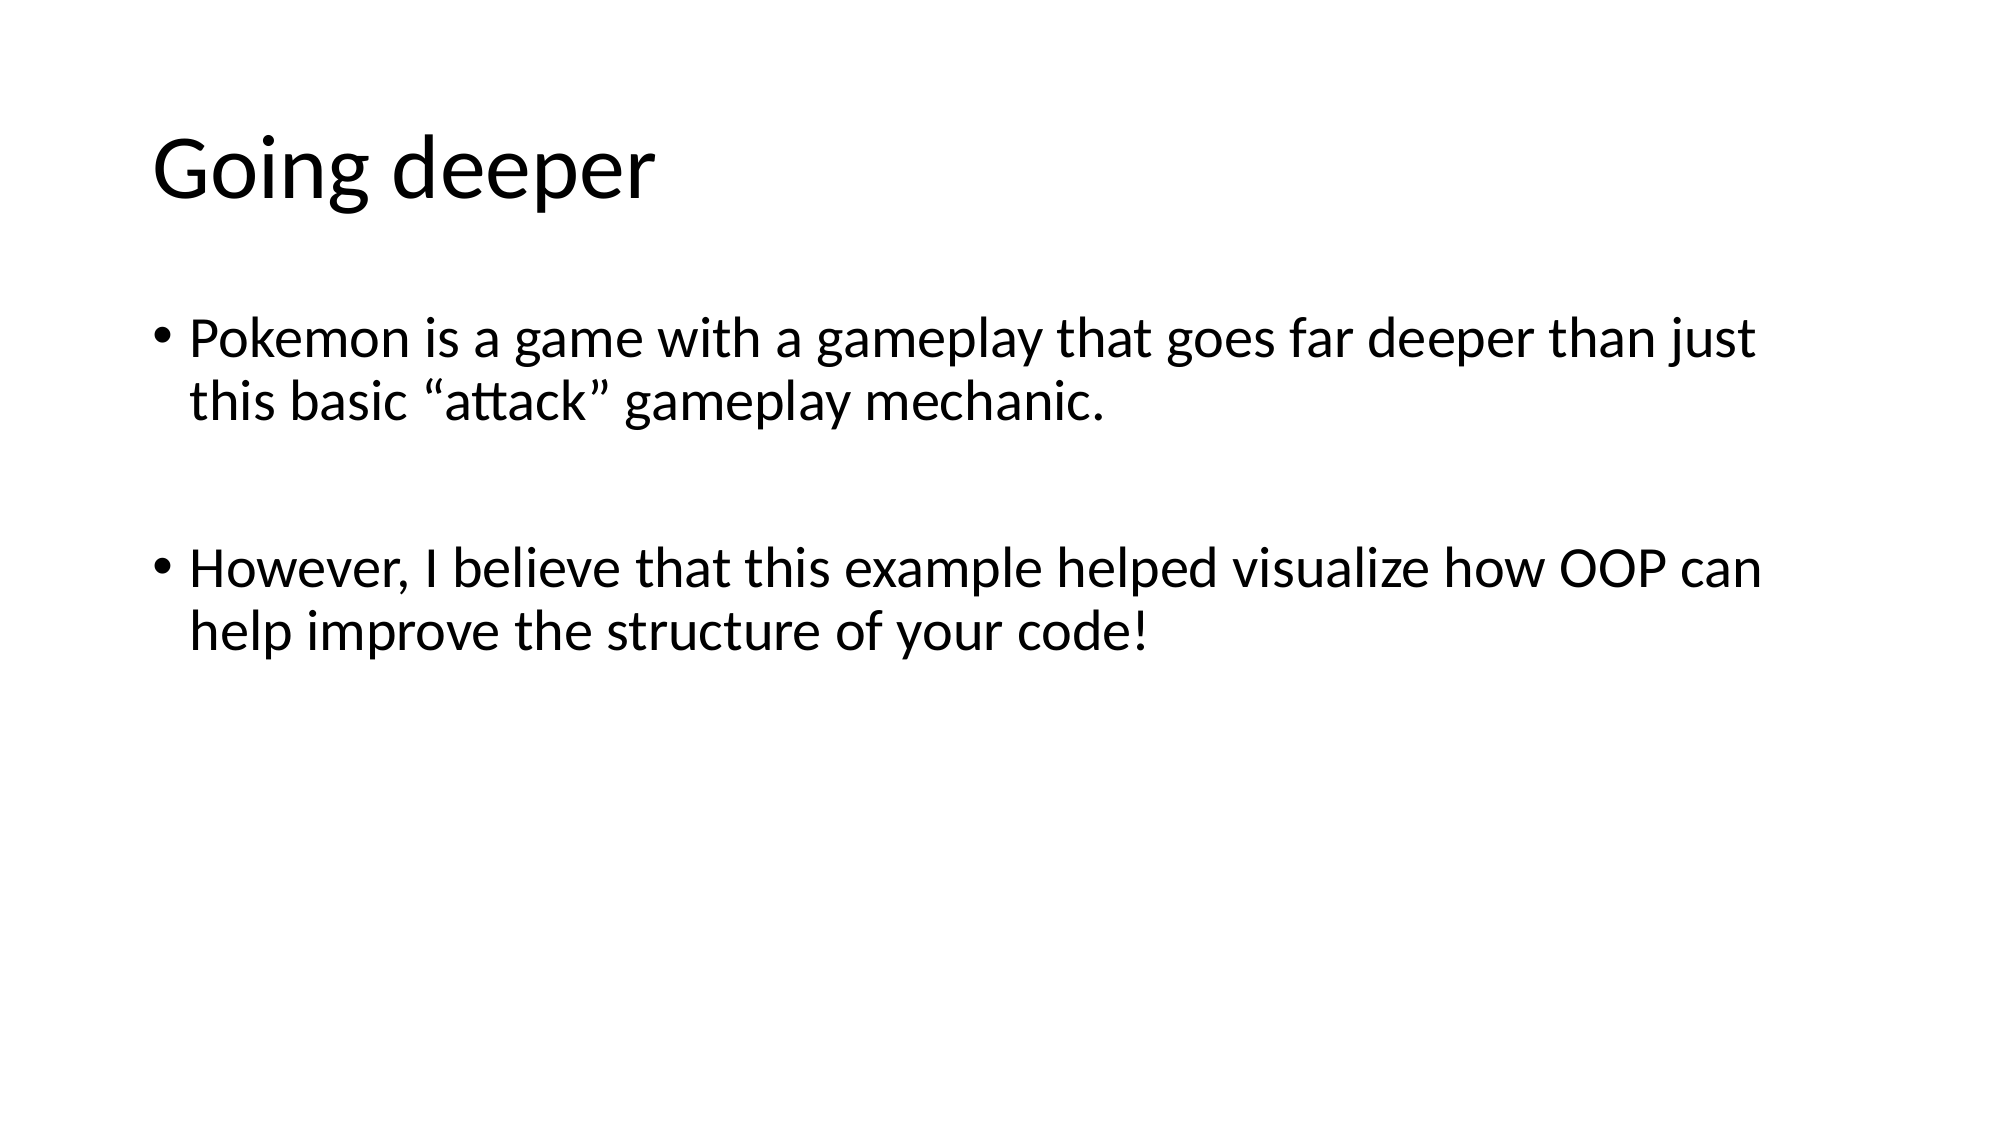

# Going deeper
Pokemon is a game with a gameplay that goes far deeper than just this basic “attack” gameplay mechanic.

However, I believe that this example helped visualize how OOP can help improve the structure of your code!